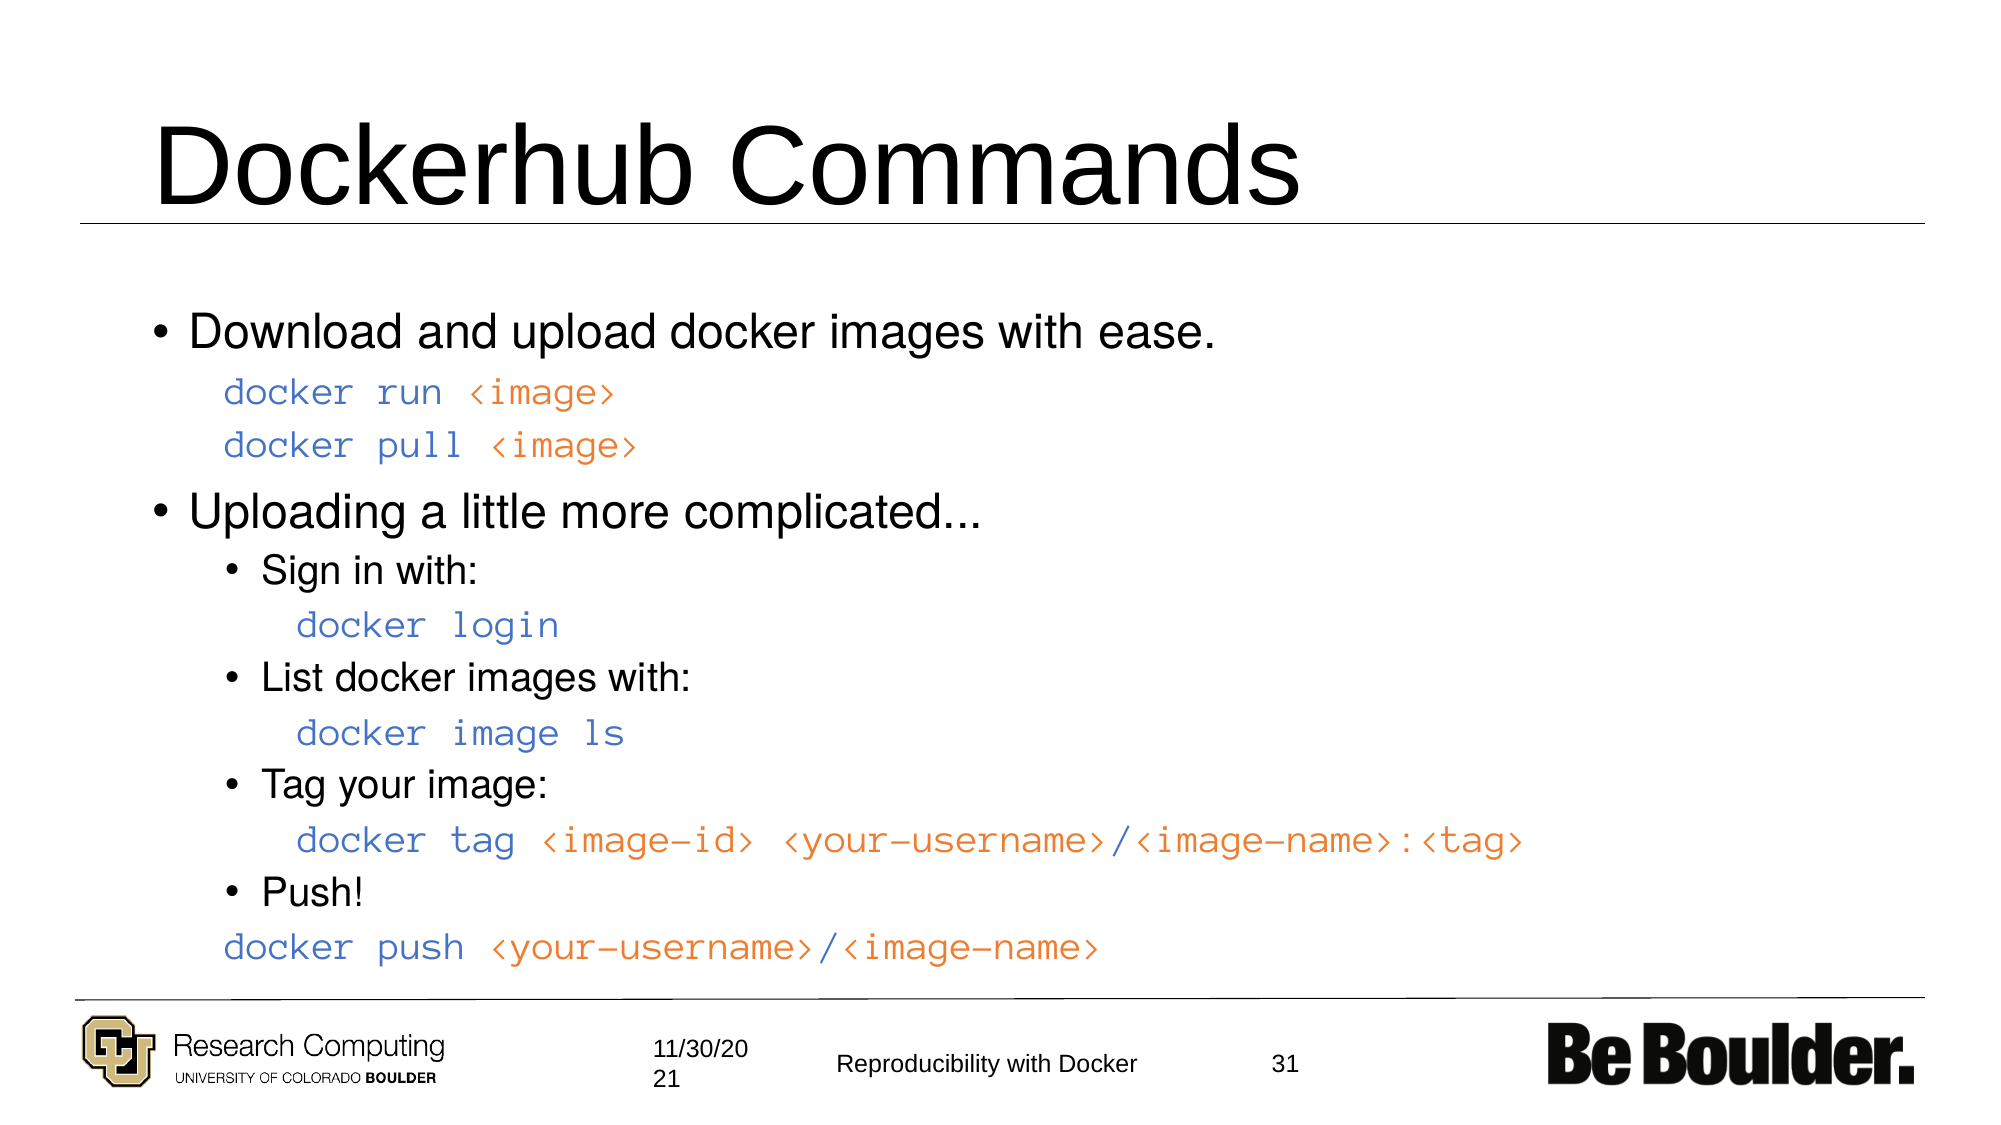

# Dockerhub Commands
Download and upload docker images with ease.
docker run <image>
docker pull <image>
Uploading a little more complicated...
Sign in with:
docker login
List docker images with:
docker image ls
Tag your image:
docker tag <image-id> <your-username>/<image-name>:<tag>
Push!
	docker push <your-username>/<image-name>

11/30/2021
31
Reproducibility with Docker